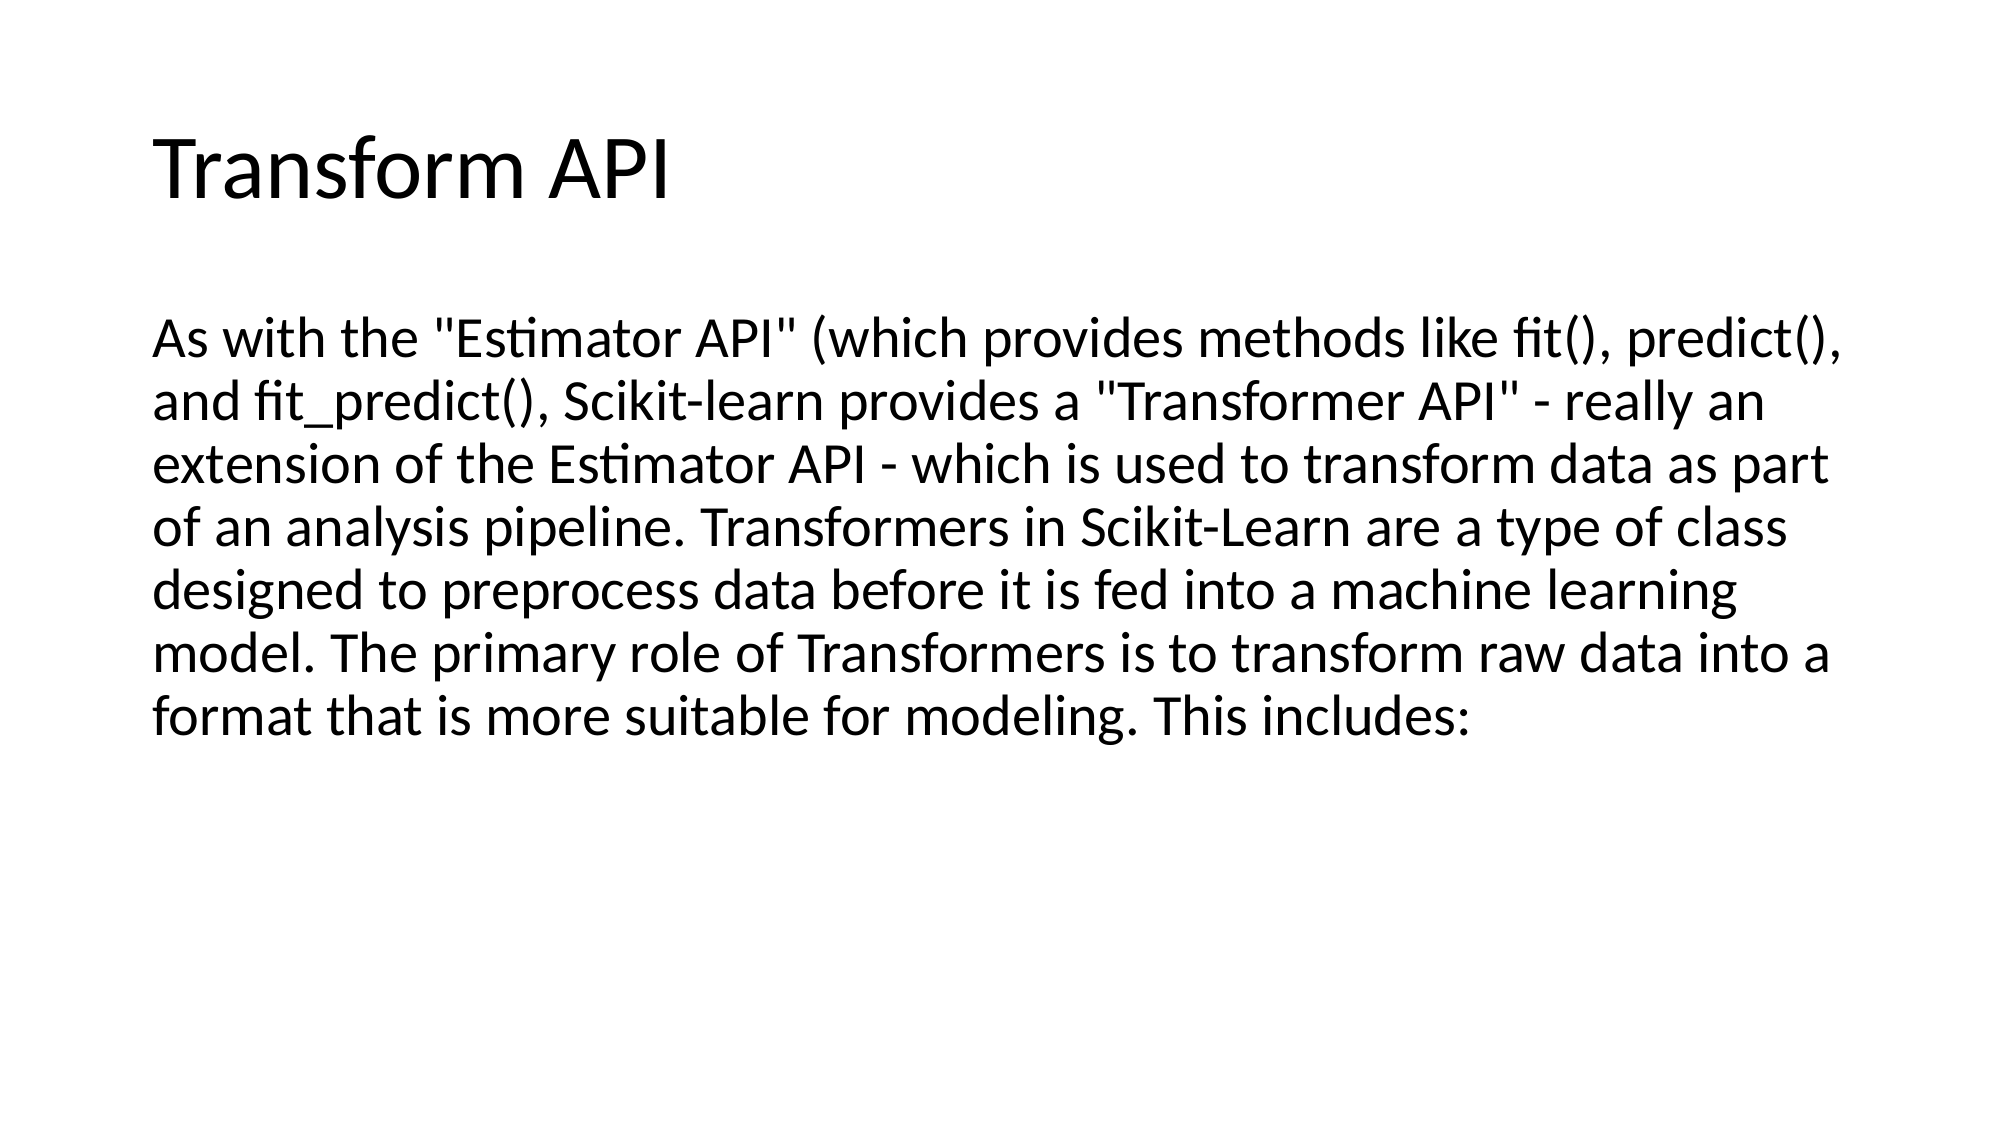

# Transform API
As with the "Estimator API" (which provides methods like fit(), predict(), and fit_predict(), Scikit-learn provides a "Transformer API" - really an extension of the Estimator API - which is used to transform data as part of an analysis pipeline. Transformers in Scikit-Learn are a type of class designed to preprocess data before it is fed into a machine learning model. The primary role of Transformers is to transform raw data into a format that is more suitable for modeling. This includes: